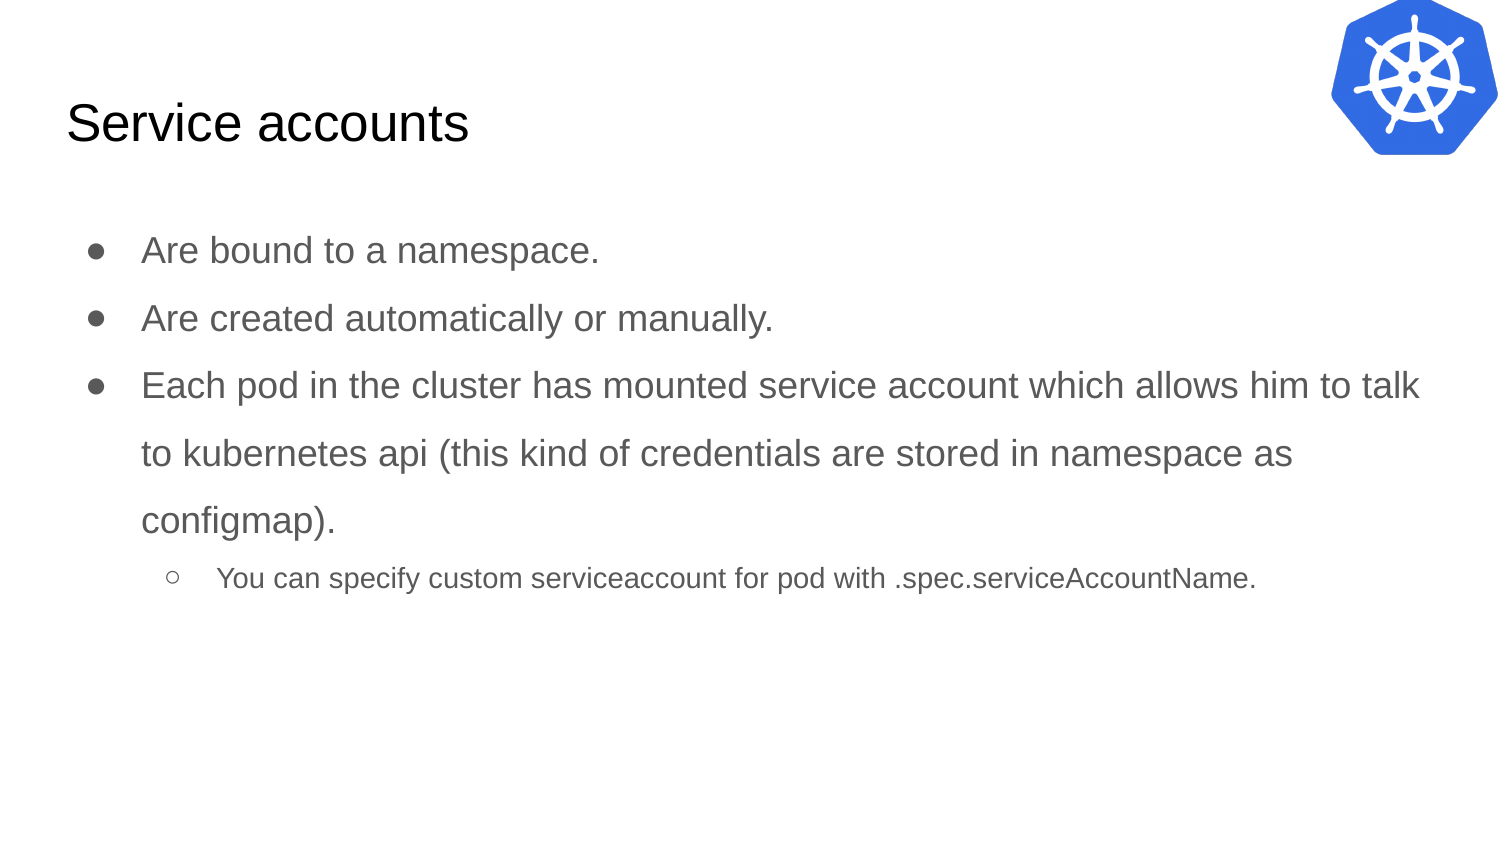

# Service accounts
Are bound to a namespace.
Are created automatically or manually.
Each pod in the cluster has mounted service account which allows him to talk to kubernetes api (this kind of credentials are stored in namespace as configmap).
You can specify custom serviceaccount for pod with .spec.serviceAccountName.